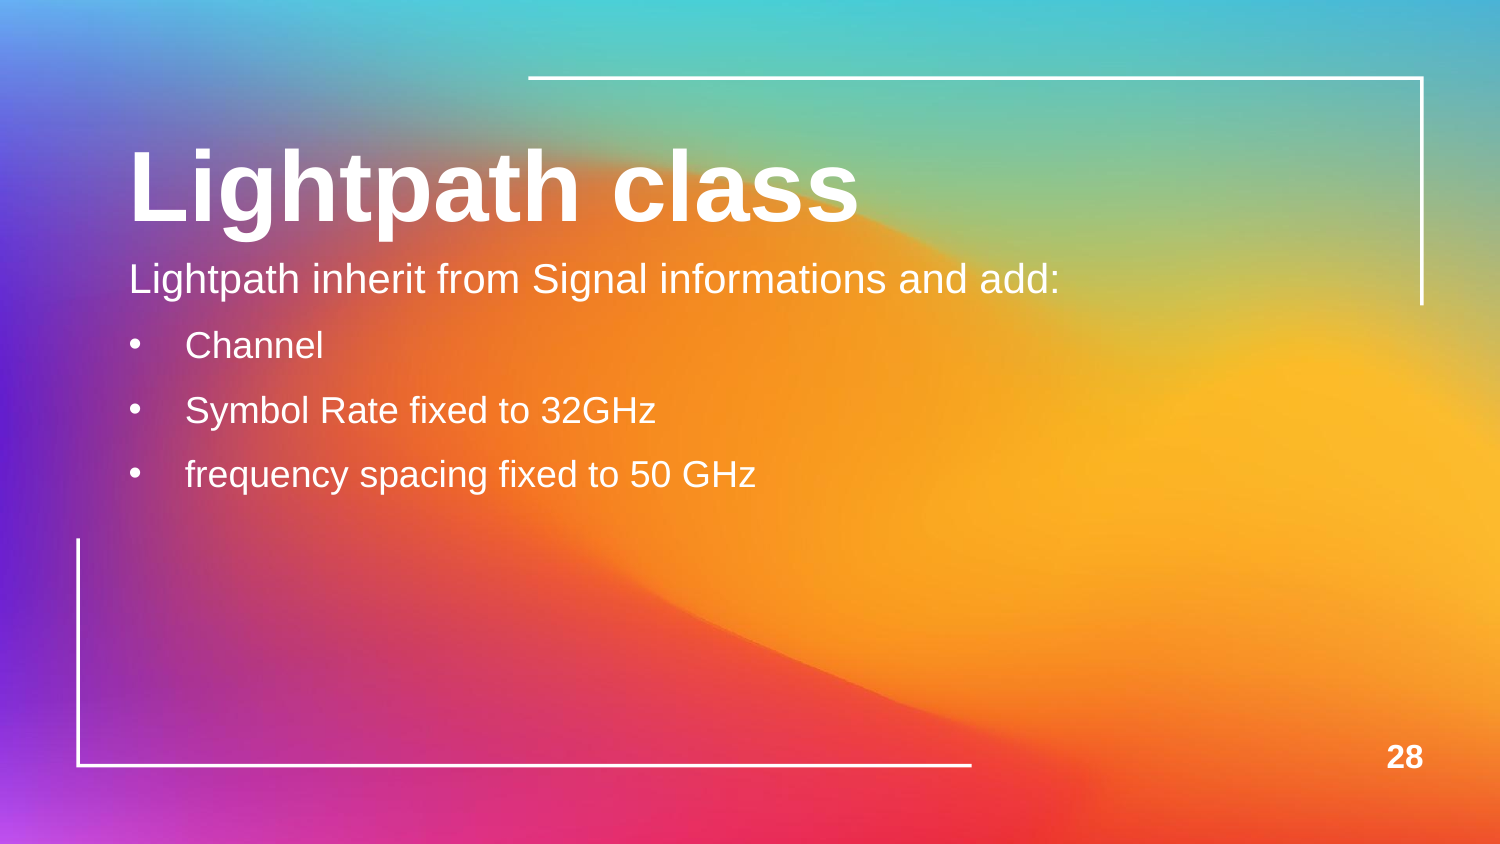

Lightpath class
Lightpath inherit from Signal informations and add:
Channel
Symbol Rate fixed to 32GHz
frequency spacing fixed to 50 GHz

28